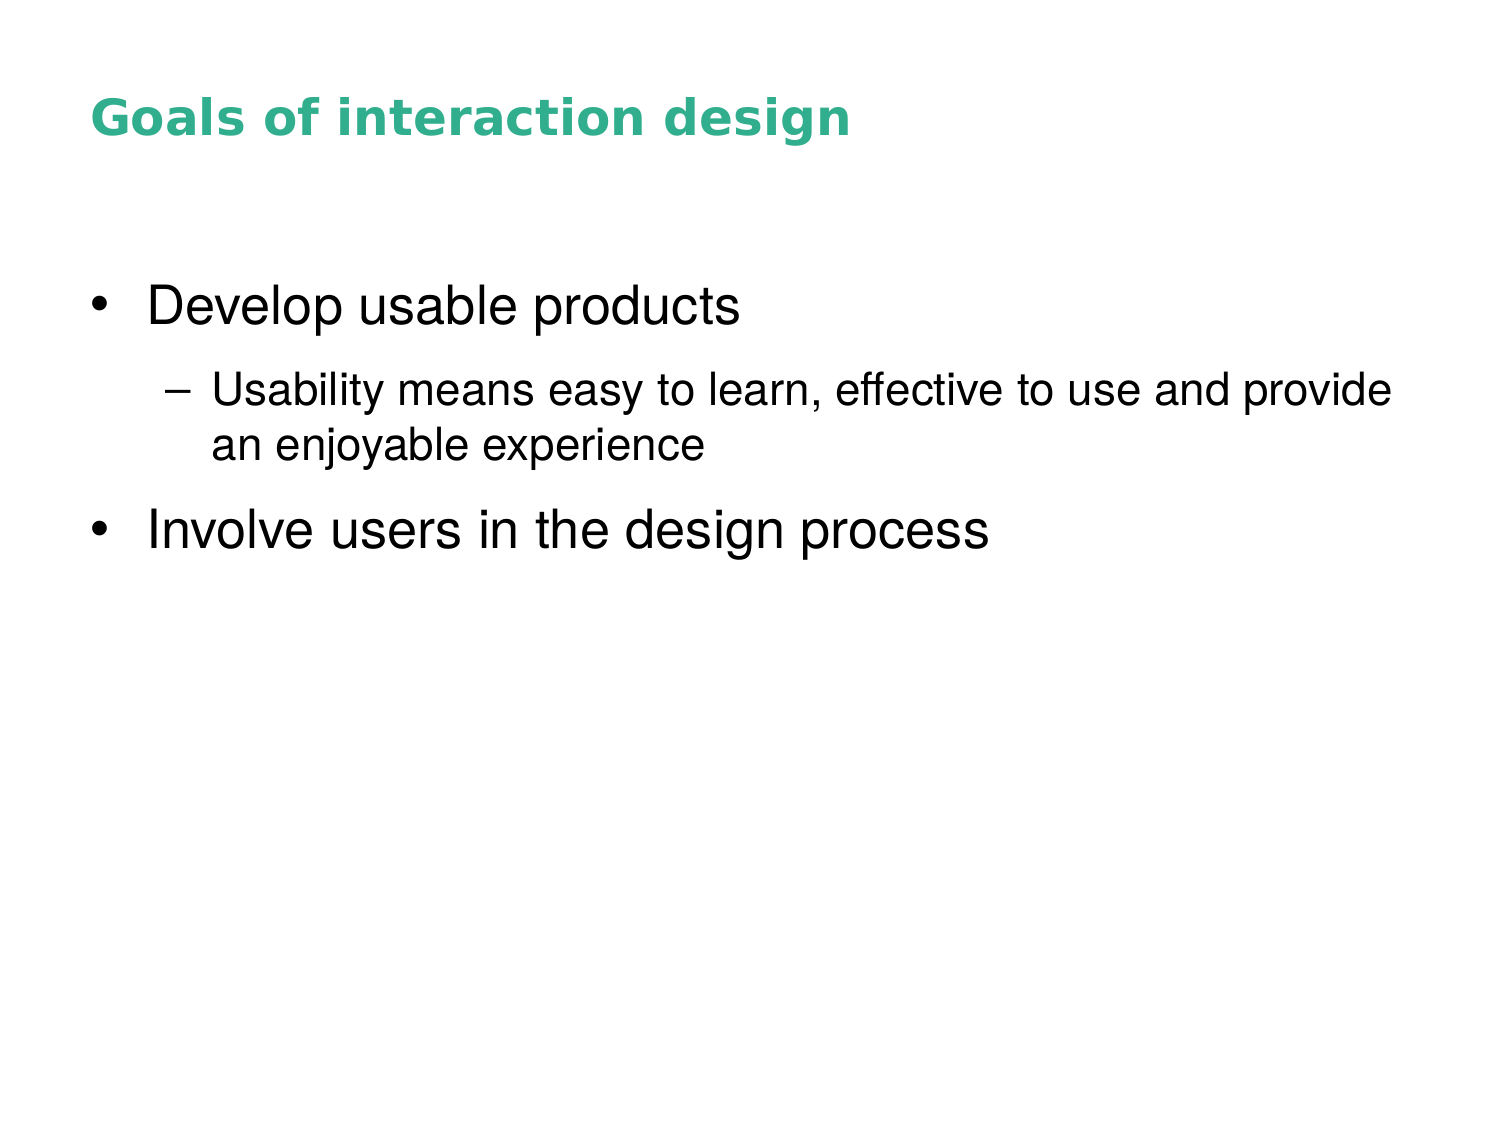

# Goals of interaction design
Develop usable products
Usability means easy to learn, effective to use and provide an enjoyable experience
Involve users in the design process